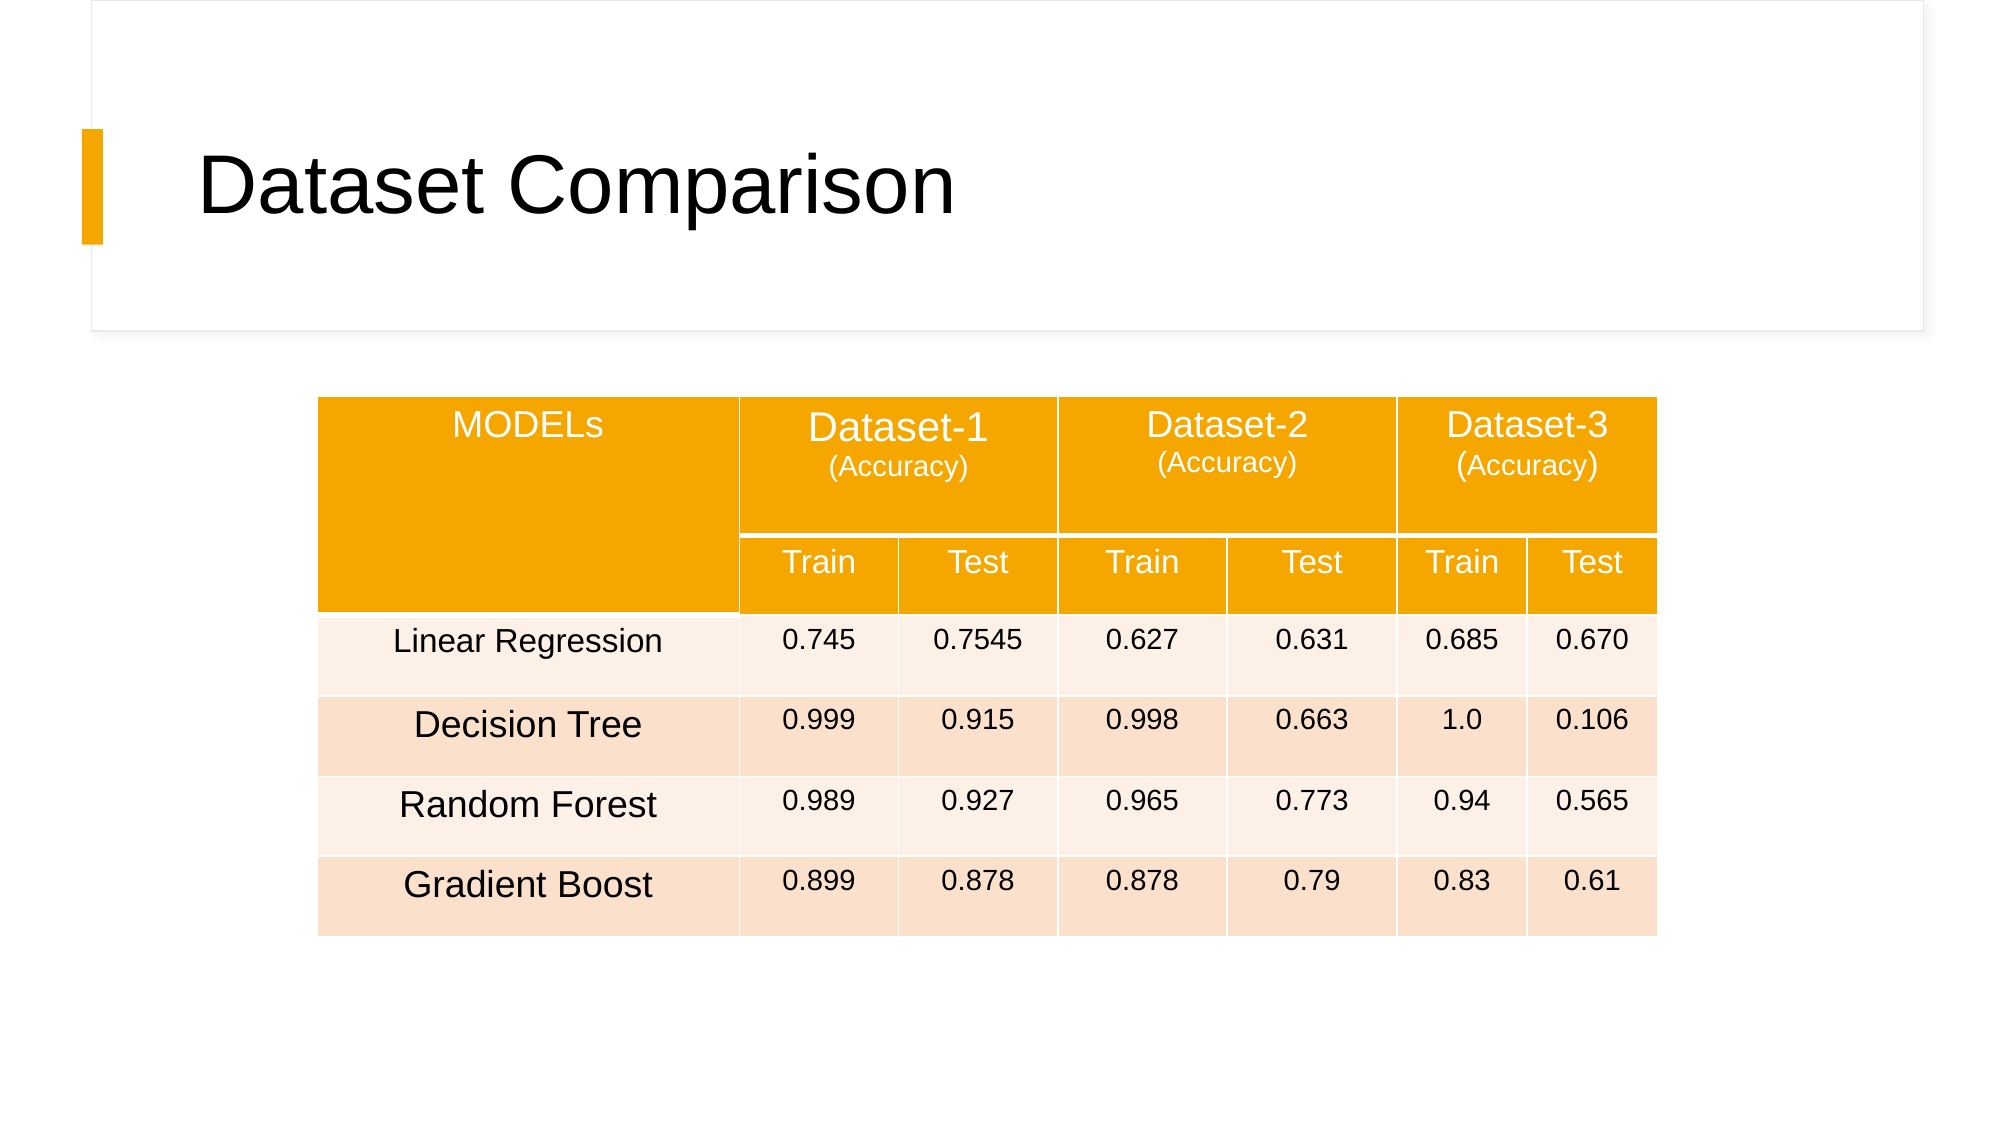

# Dataset Comparison
| MODELs | Dataset-1 (Accuracy) |  | Dataset-2 (Accuracy) |  | Dataset-3 (Accuracy) |  |
| --- | --- | --- | --- | --- | --- | --- |
|  | Train | Test | Train | Test | Train | Test |
| Linear Regression | 0.745 | 0.7545 | 0.627 | 0.631 | 0.685 | 0.670 |
| Decision Tree | 0.999 | 0.915 | 0.998 | 0.663 | 1.0 | 0.106 |
| Random Forest | 0.989 | 0.927 | 0.965 | 0.773 | 0.94 | 0.565 |
| Gradient Boost | 0.899 | 0.878 | 0.878 | 0.79 | 0.83 | 0.61 |